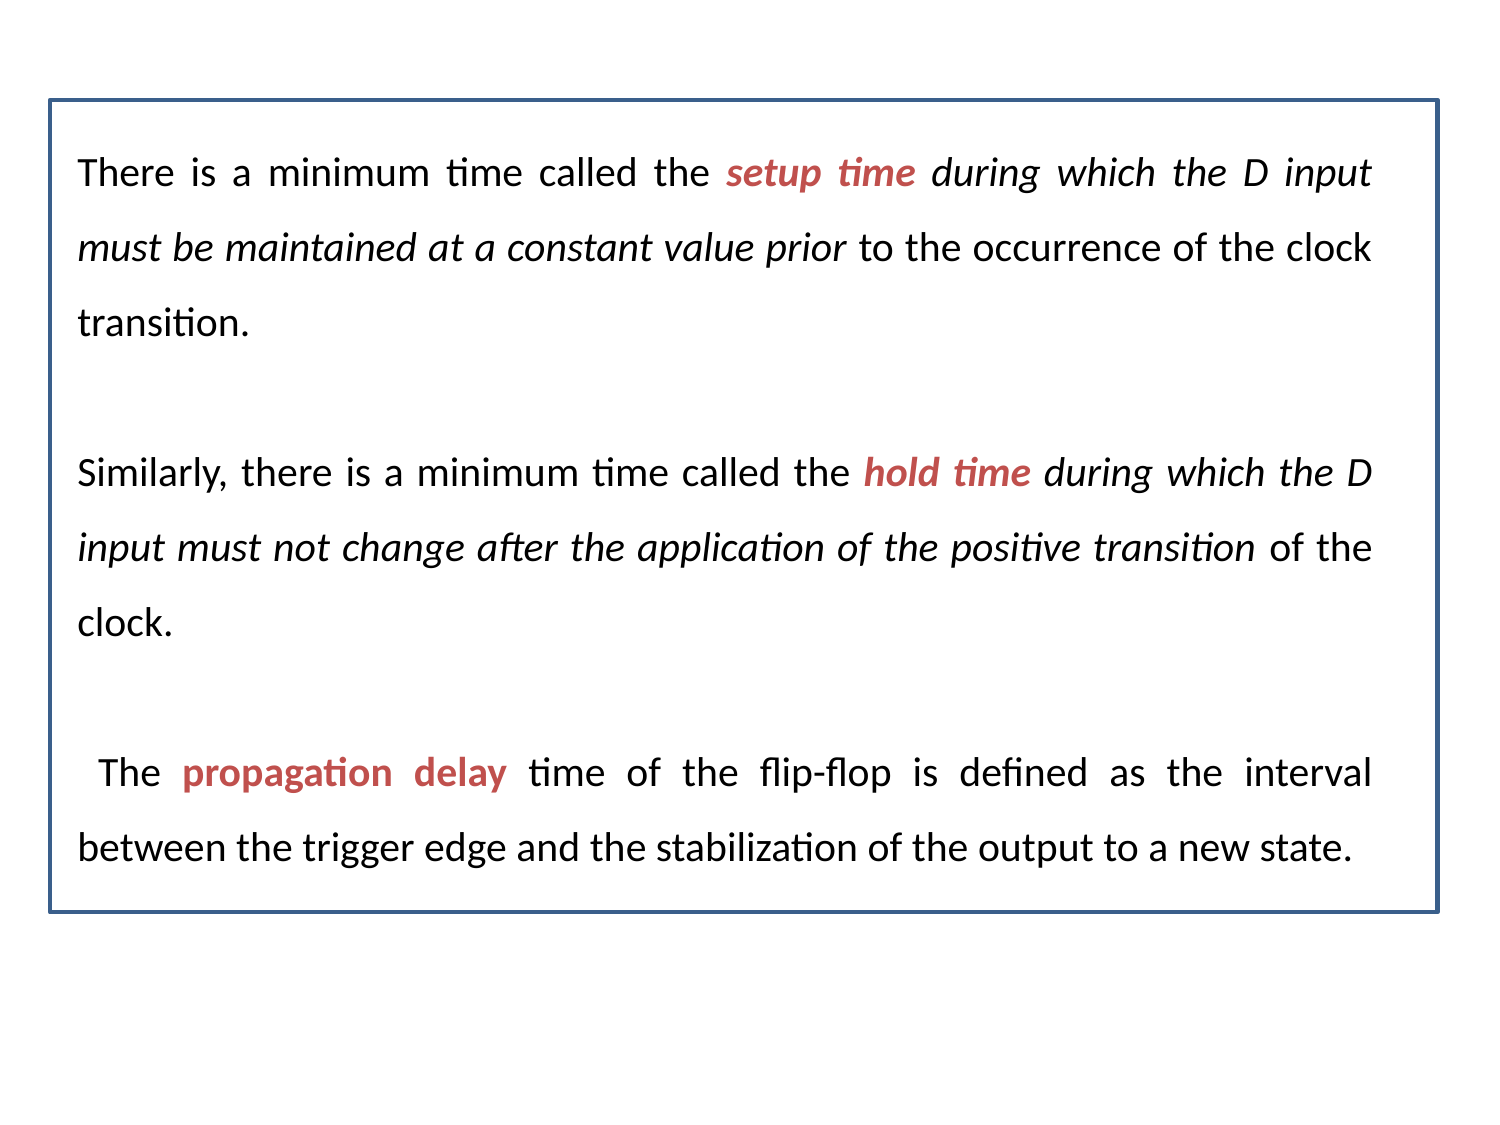

There is a minimum time called the setup time during which the D input must be maintained at a constant value prior to the occurrence of the clock transition.

Similarly, there is a minimum time called the hold time during which the D input must not change after the application of the positive transition of the clock.

 The propagation delay time of the flip-flop is defined as the interval between the trigger edge and the stabilization of the output to a new state.